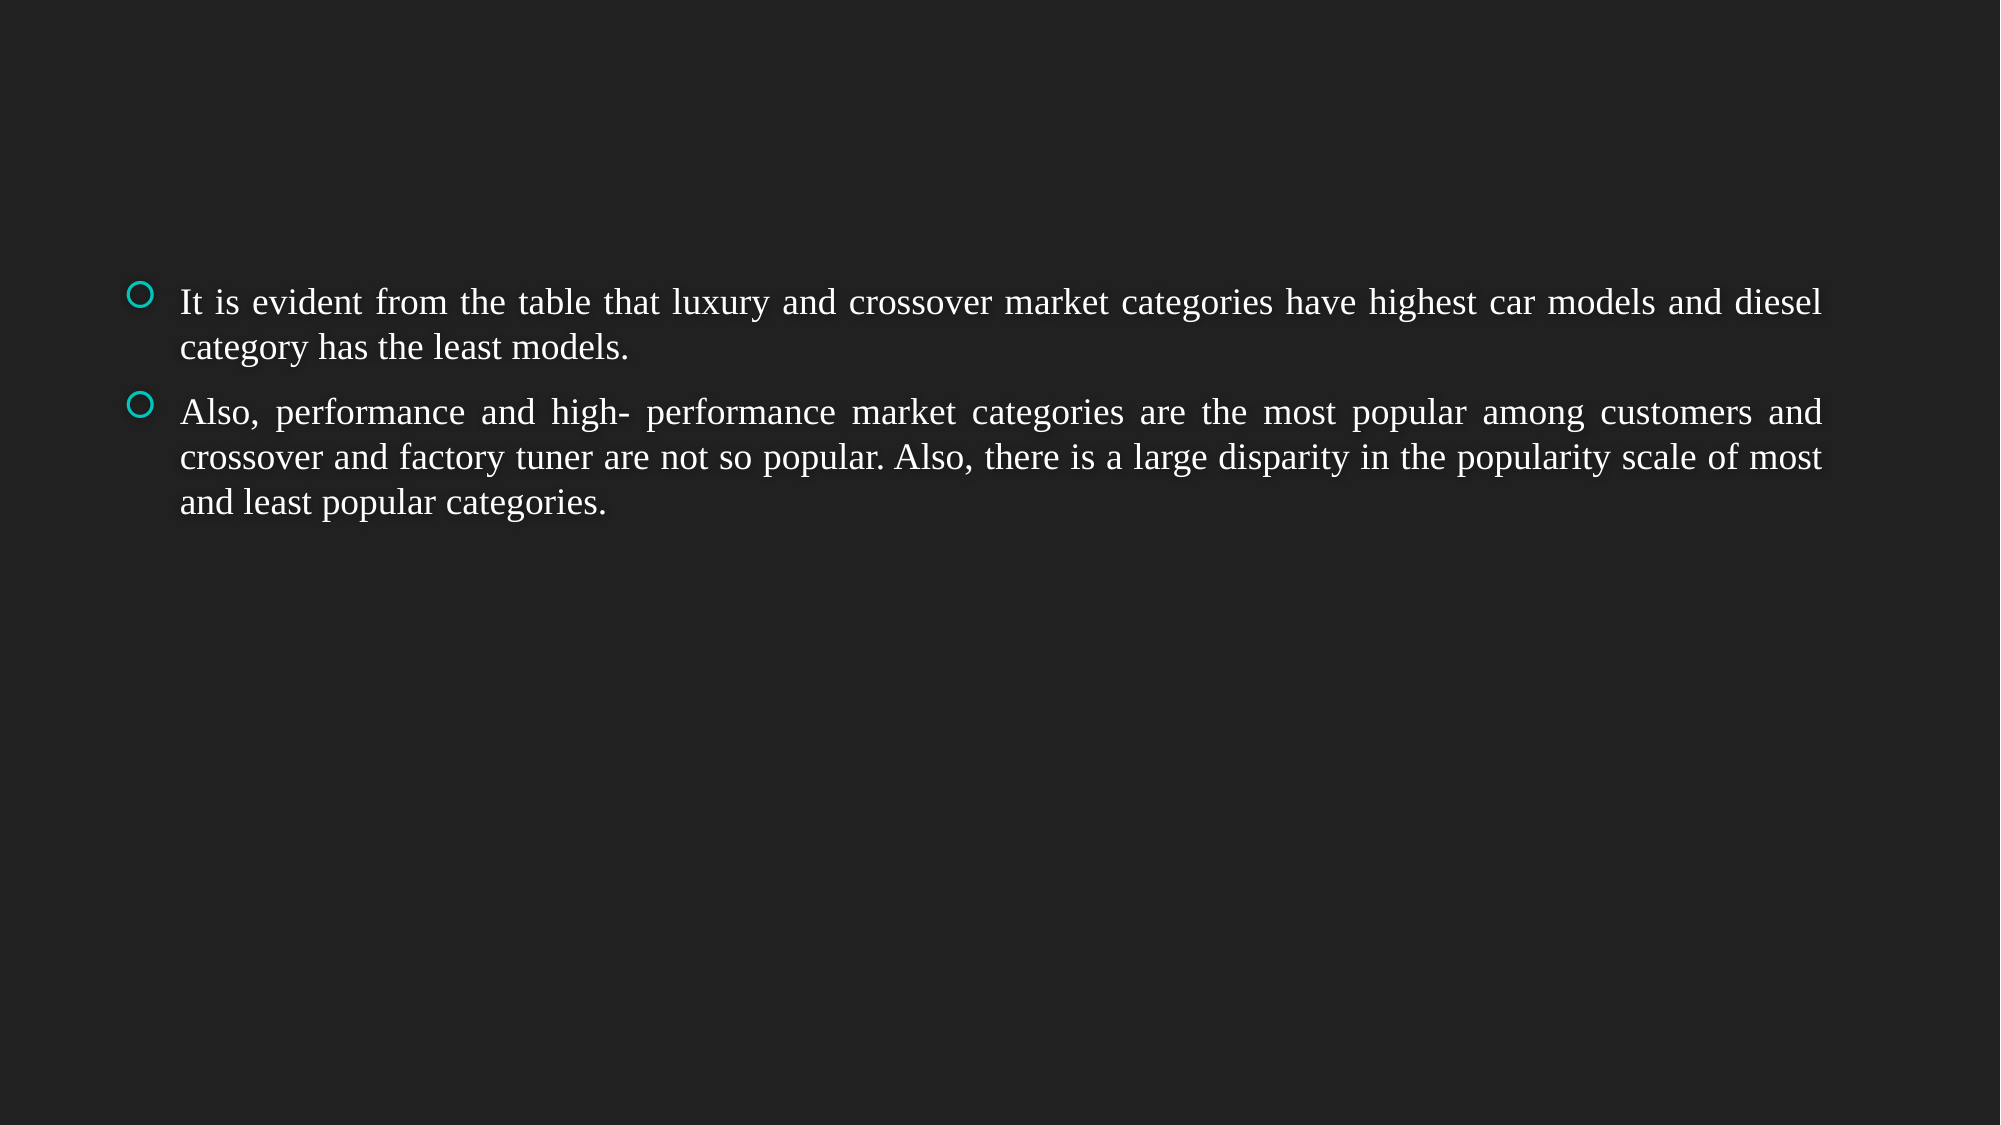

It is evident from the table that luxury and crossover market categories have highest car models and diesel category has the least models.
Also, performance and high- performance market categories are the most popular among customers and crossover and factory tuner are not so popular. Also, there is a large disparity in the popularity scale of most and least popular categories.